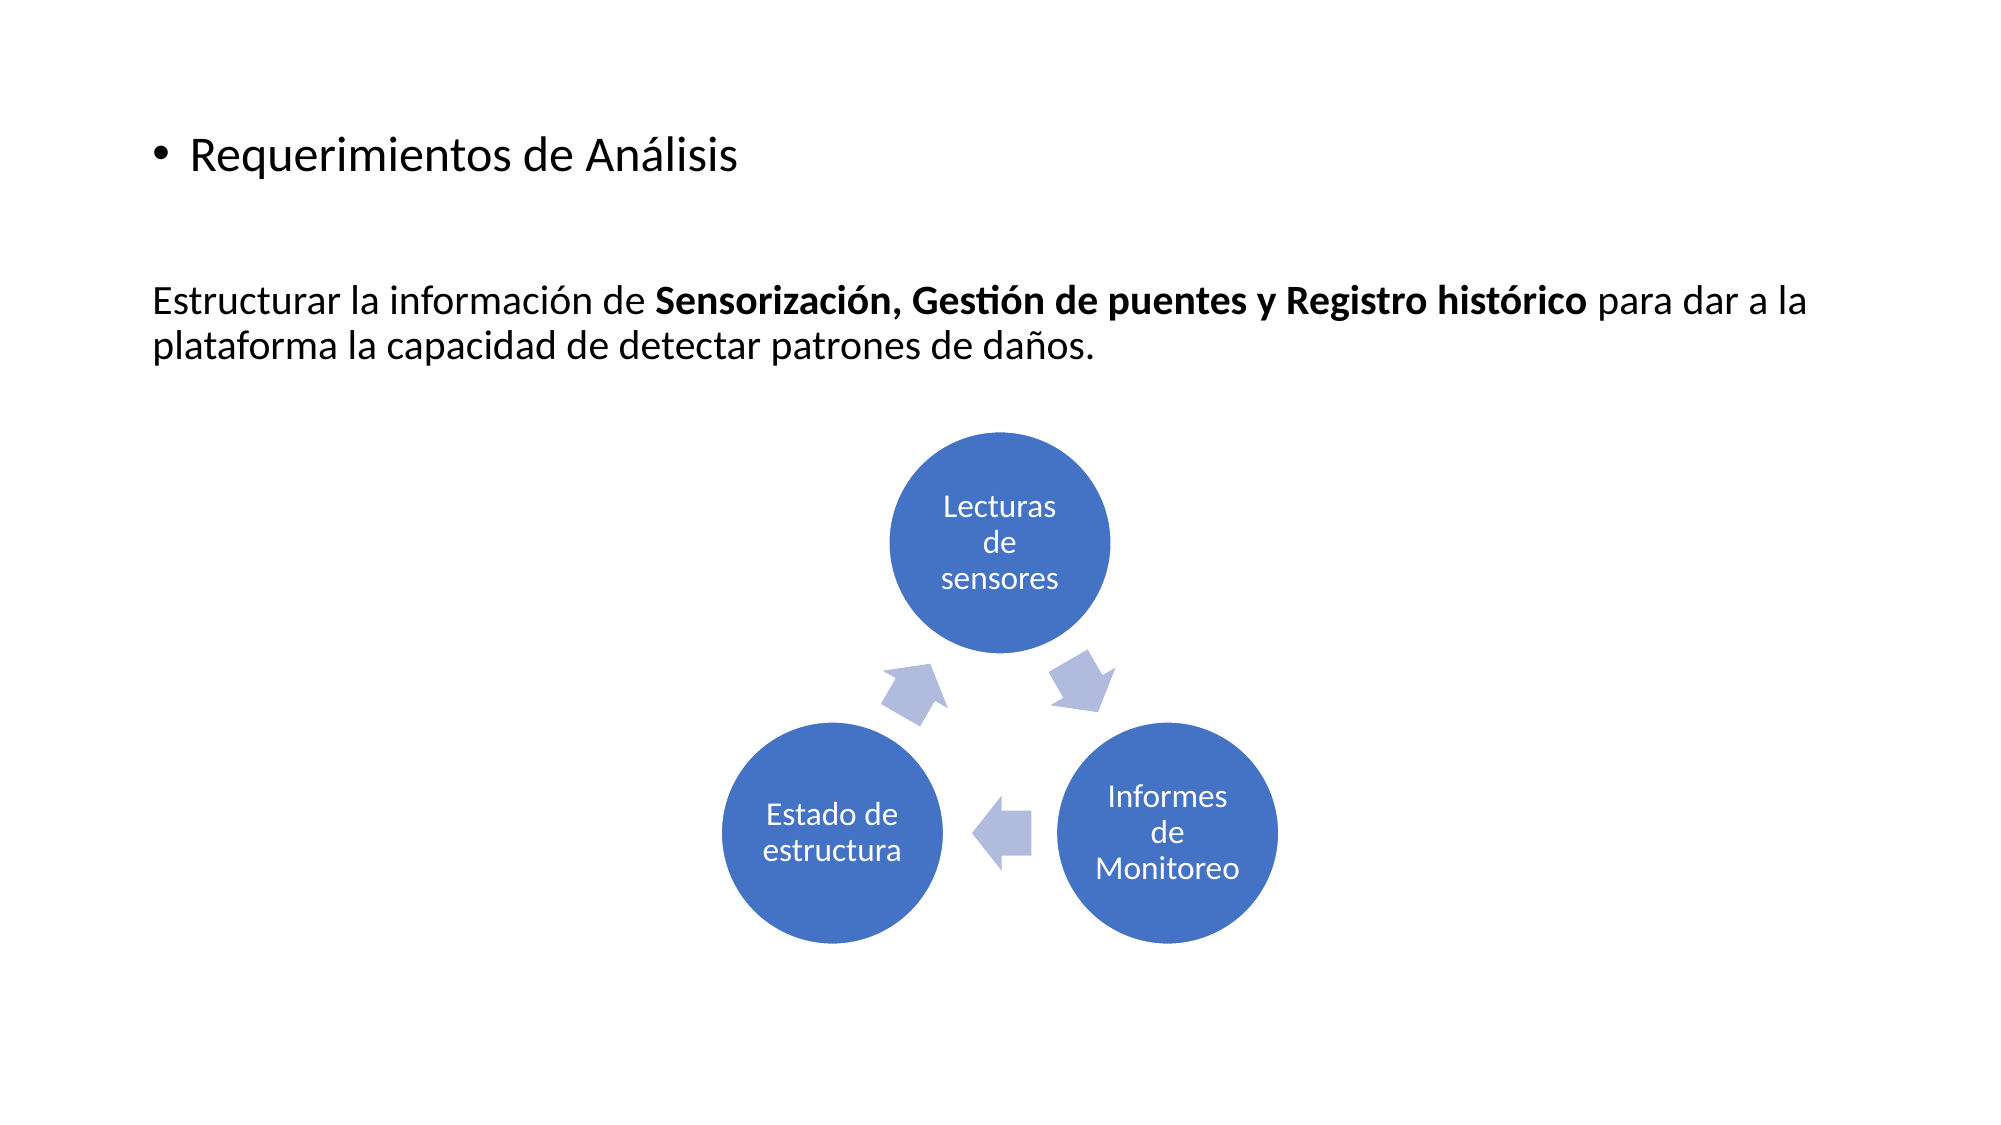

Requerimientos de Análisis

Estructurar la información de Sensorización, Gestión de puentes y Registro histórico para dar a la plataforma la capacidad de detectar patrones de daños.

Lecturas de sensores

Informes de Monitoreo

Estado de estructura